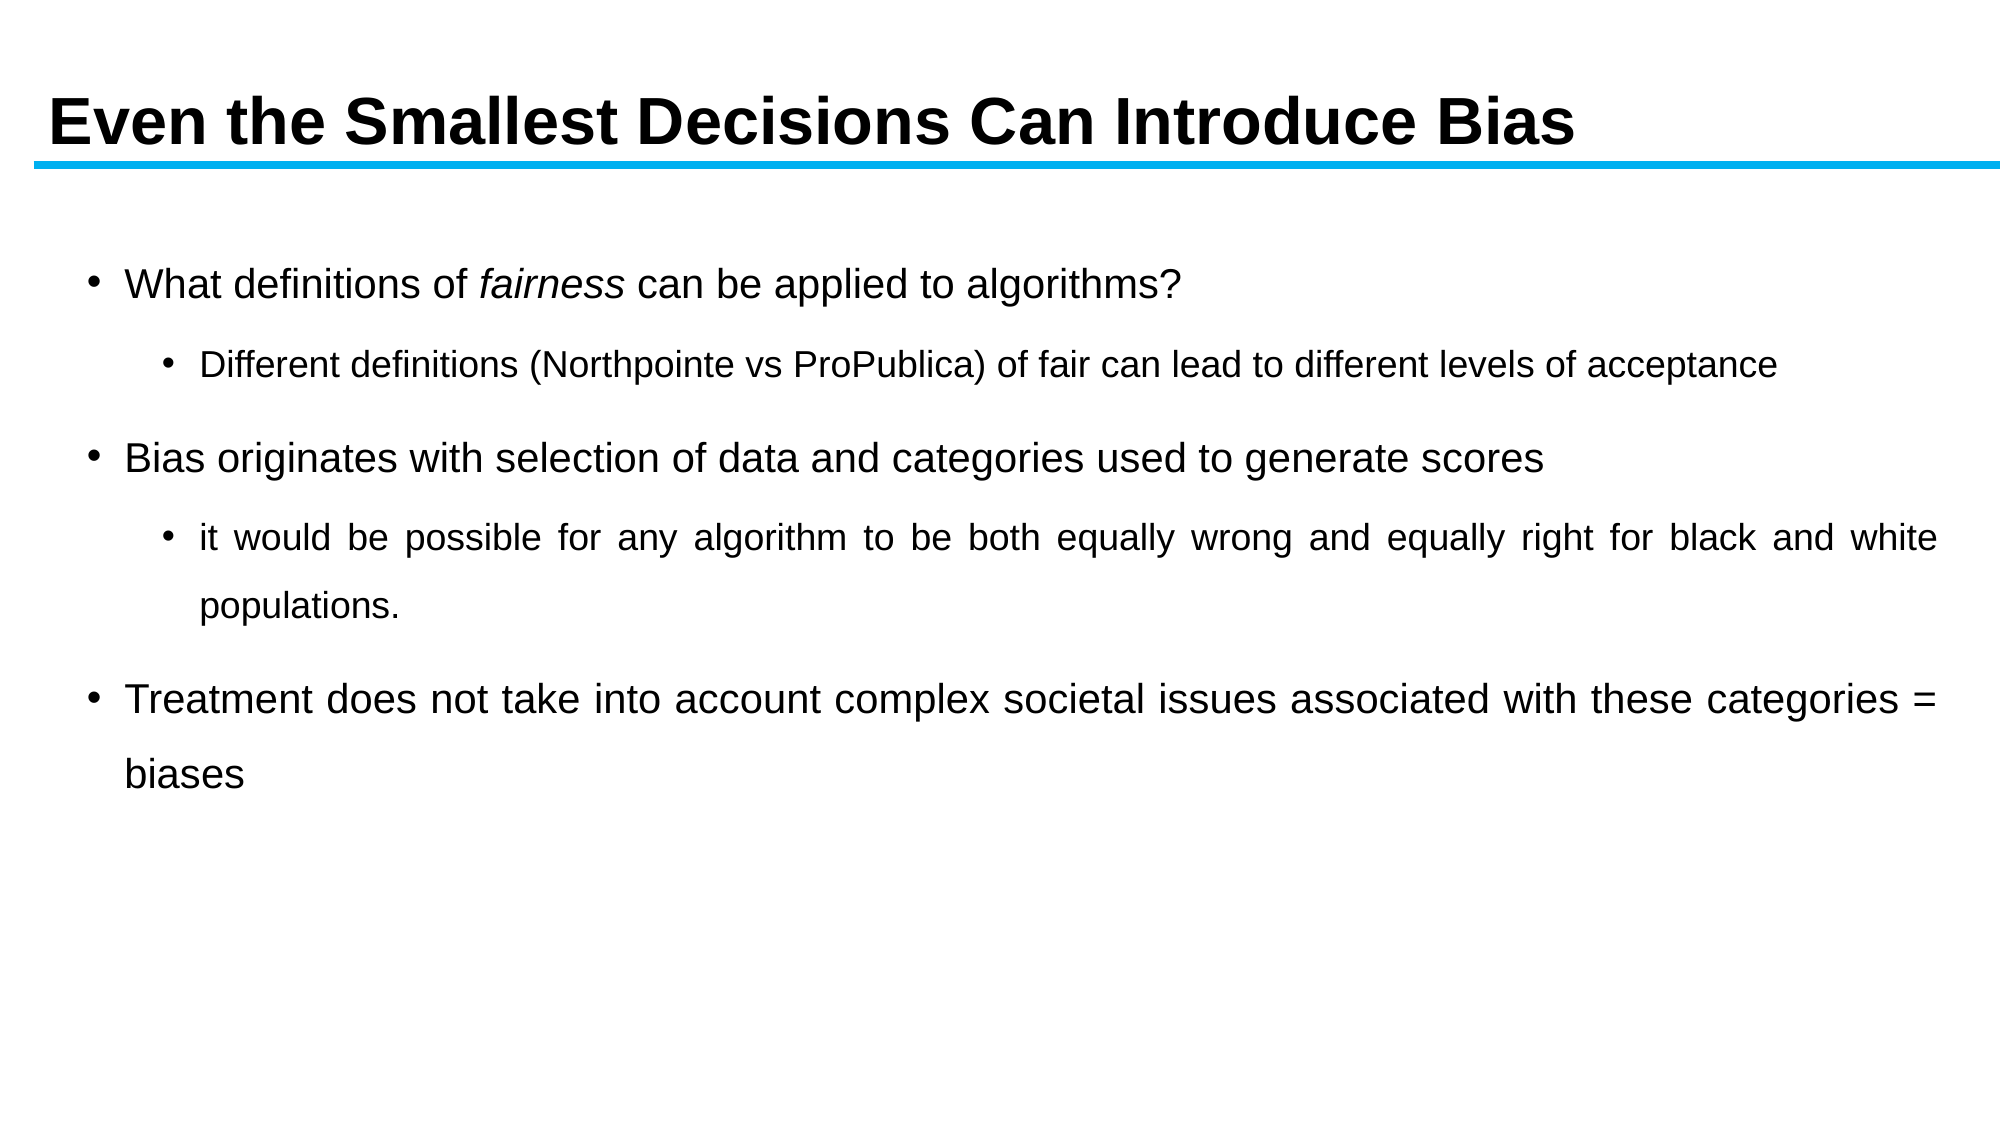

# Even the Smallest Decisions Can Introduce Bias
What definitions of fairness can be applied to algorithms?
Different definitions (Northpointe vs ProPublica) of fair can lead to different levels of acceptance
Bias originates with selection of data and categories used to generate scores
it would be possible for any algorithm to be both equally wrong and equally right for black and white populations.
Treatment does not take into account complex societal issues associated with these categories = biases